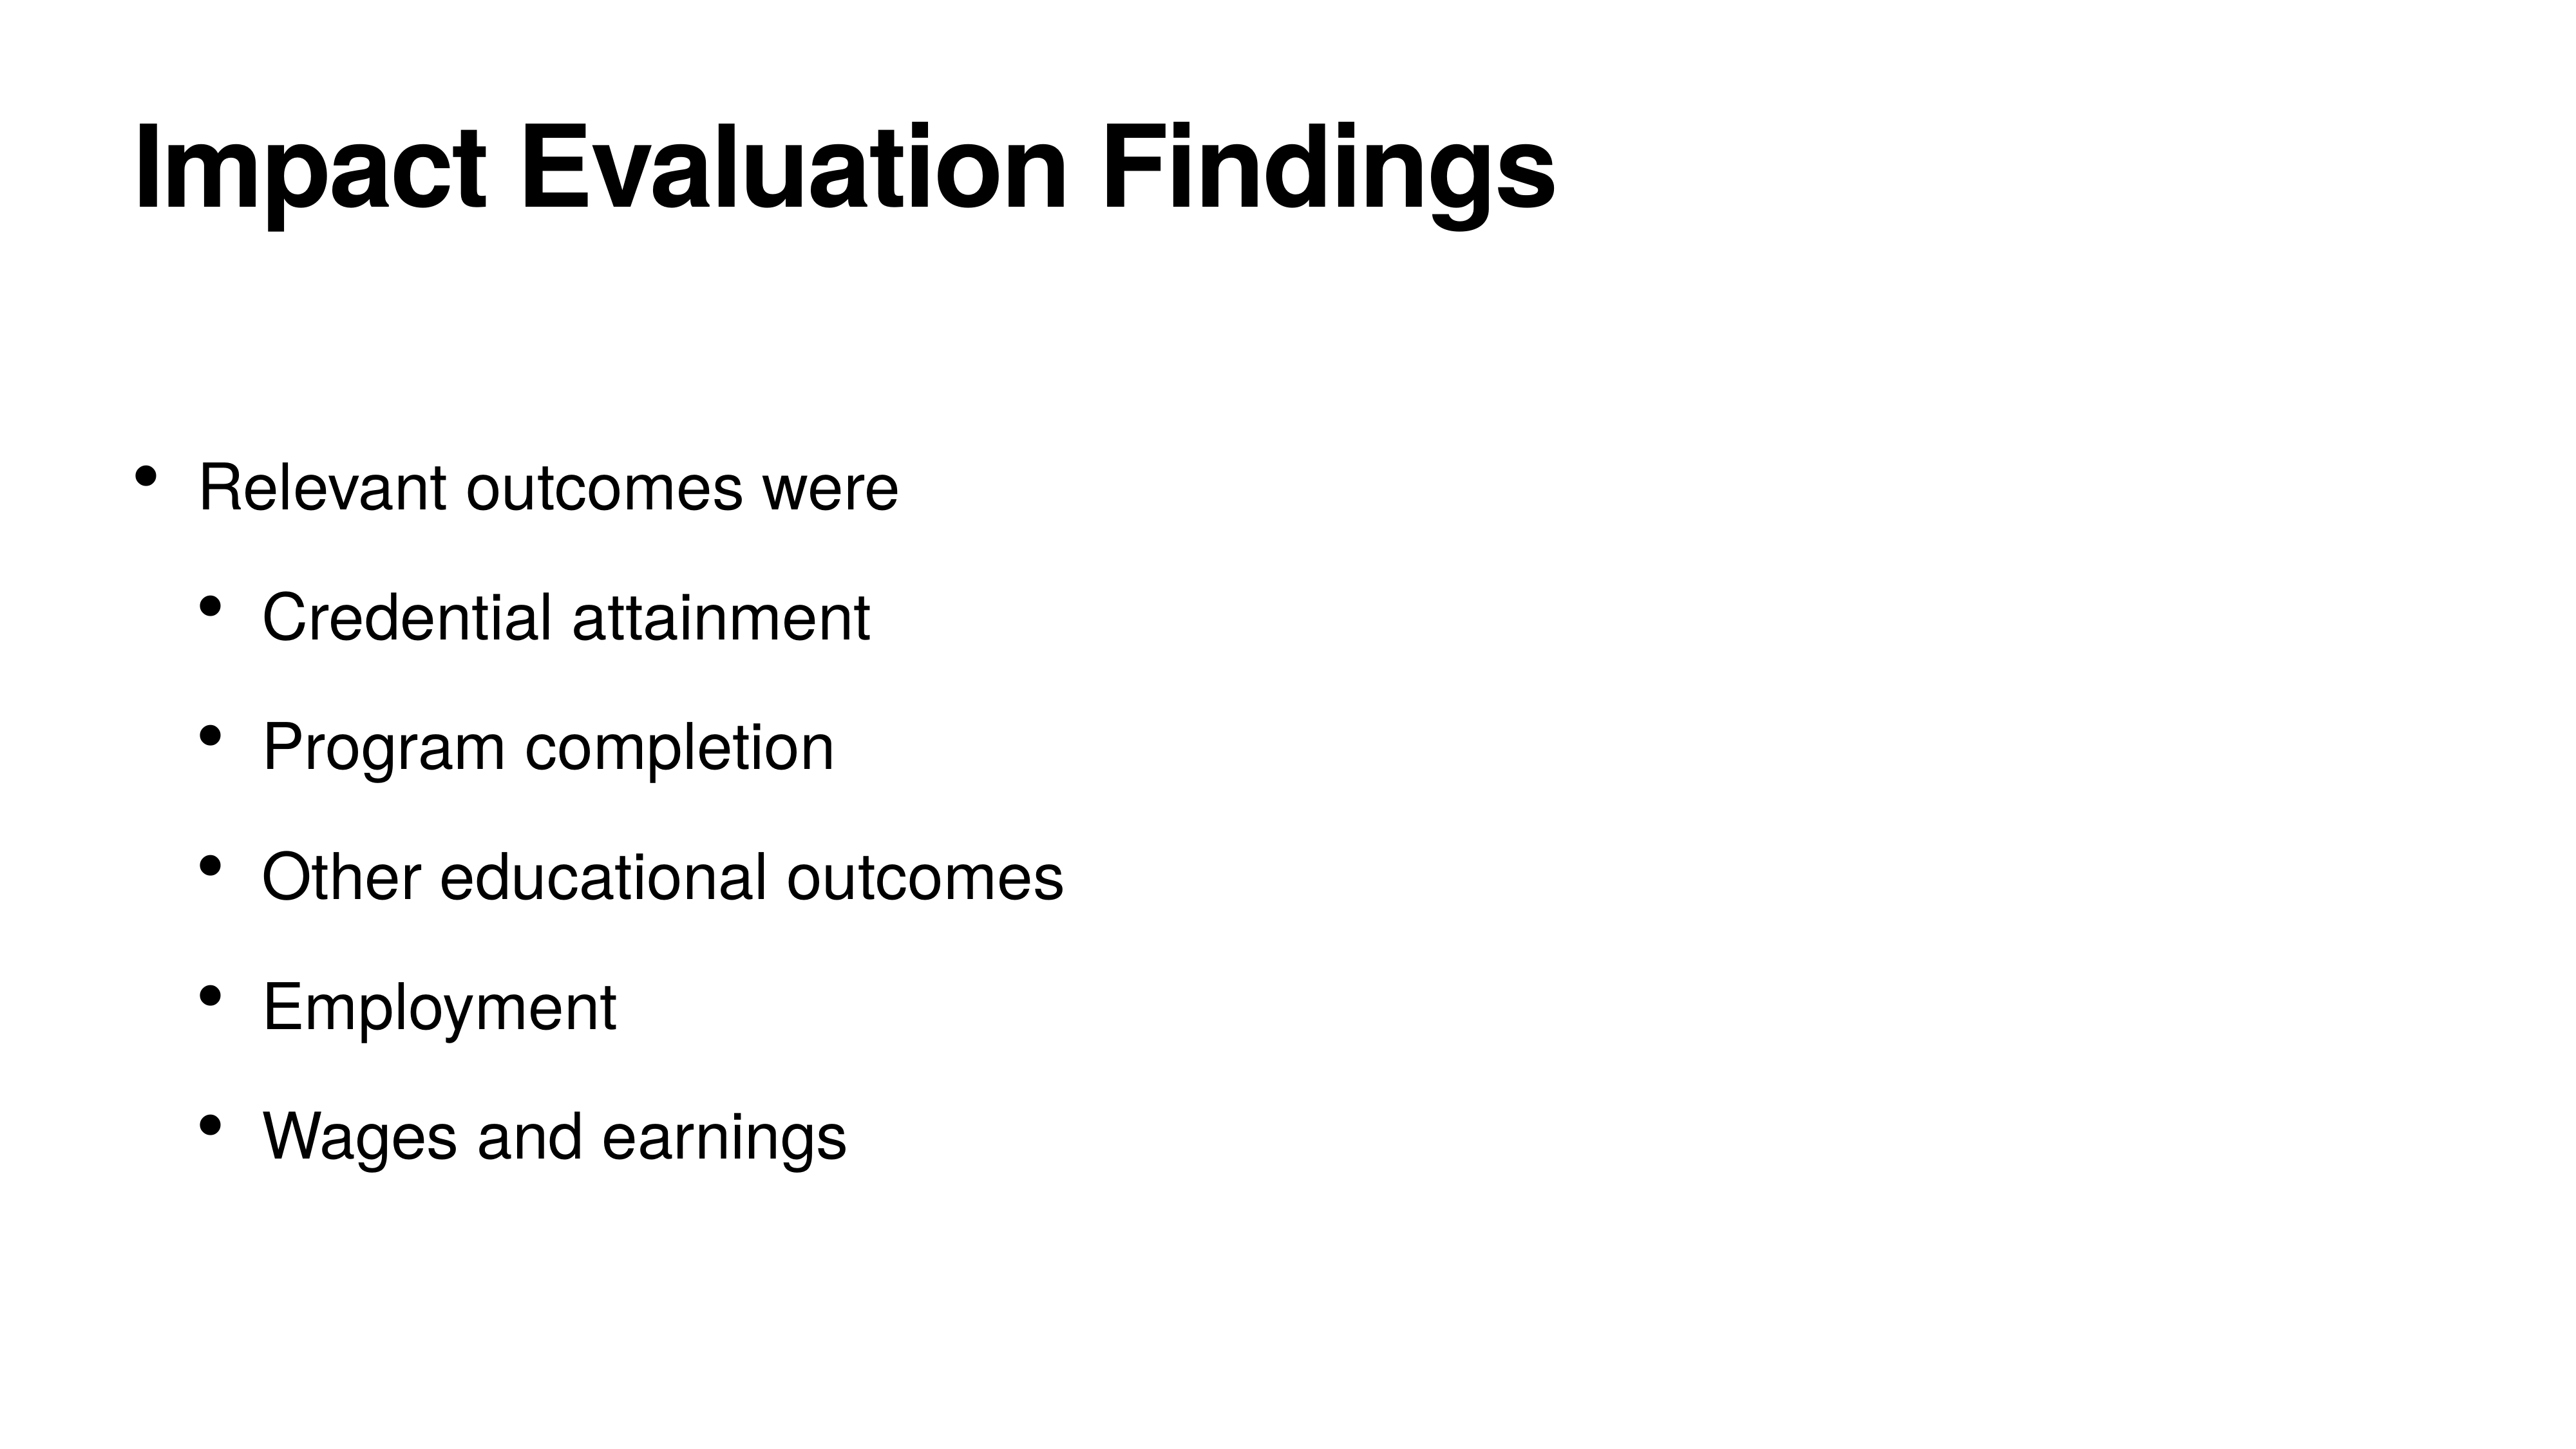

# Impact Evaluation Findings
Relevant outcomes were
Credential attainment
Program completion
Other educational outcomes
Employment
Wages and earnings